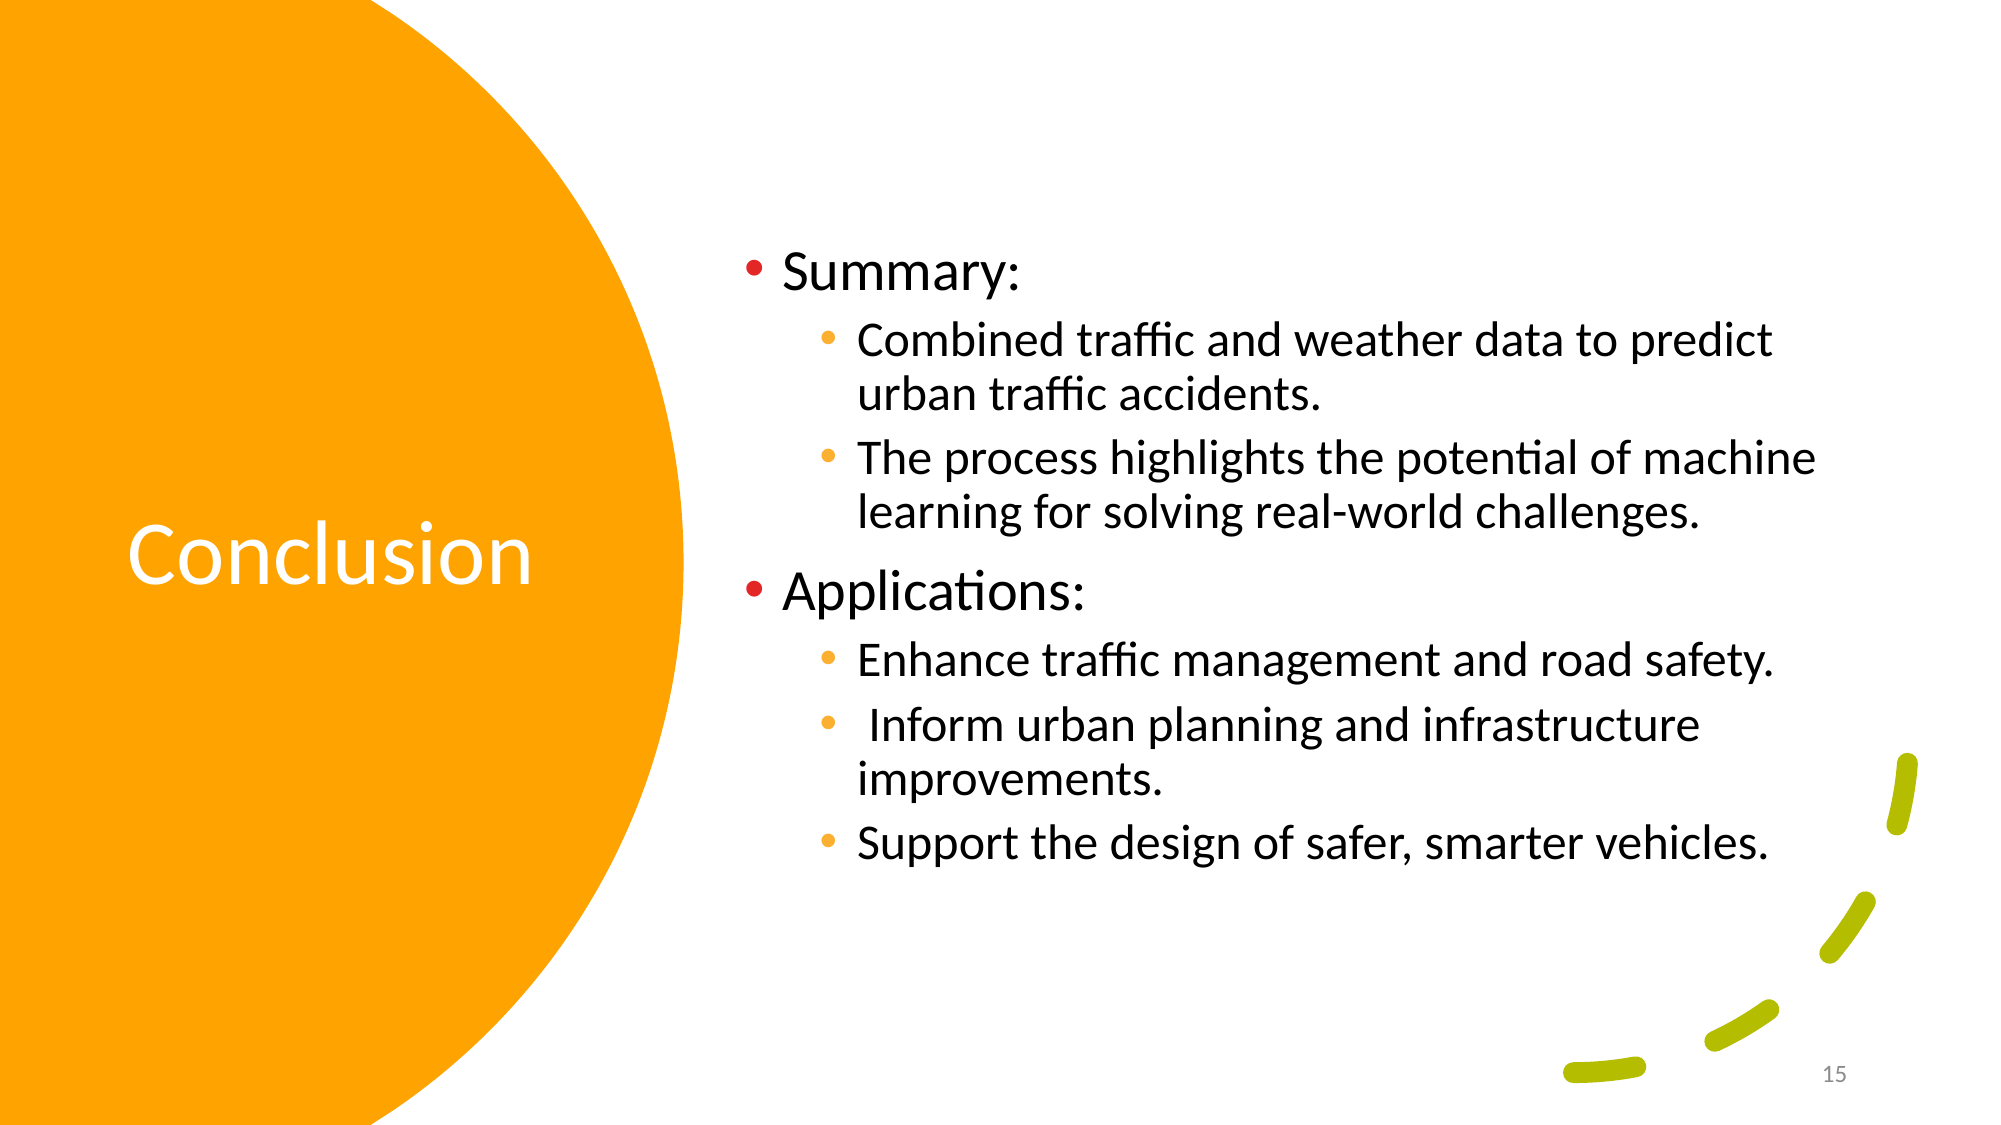

Summary:
Combined traffic and weather data to predict urban traffic accidents.
The process highlights the potential of machine learning for solving real-world challenges.
Applications:
Enhance traffic management and road safety.
 Inform urban planning and infrastructure improvements.
Support the design of safer, smarter vehicles.
# Conclusion

15